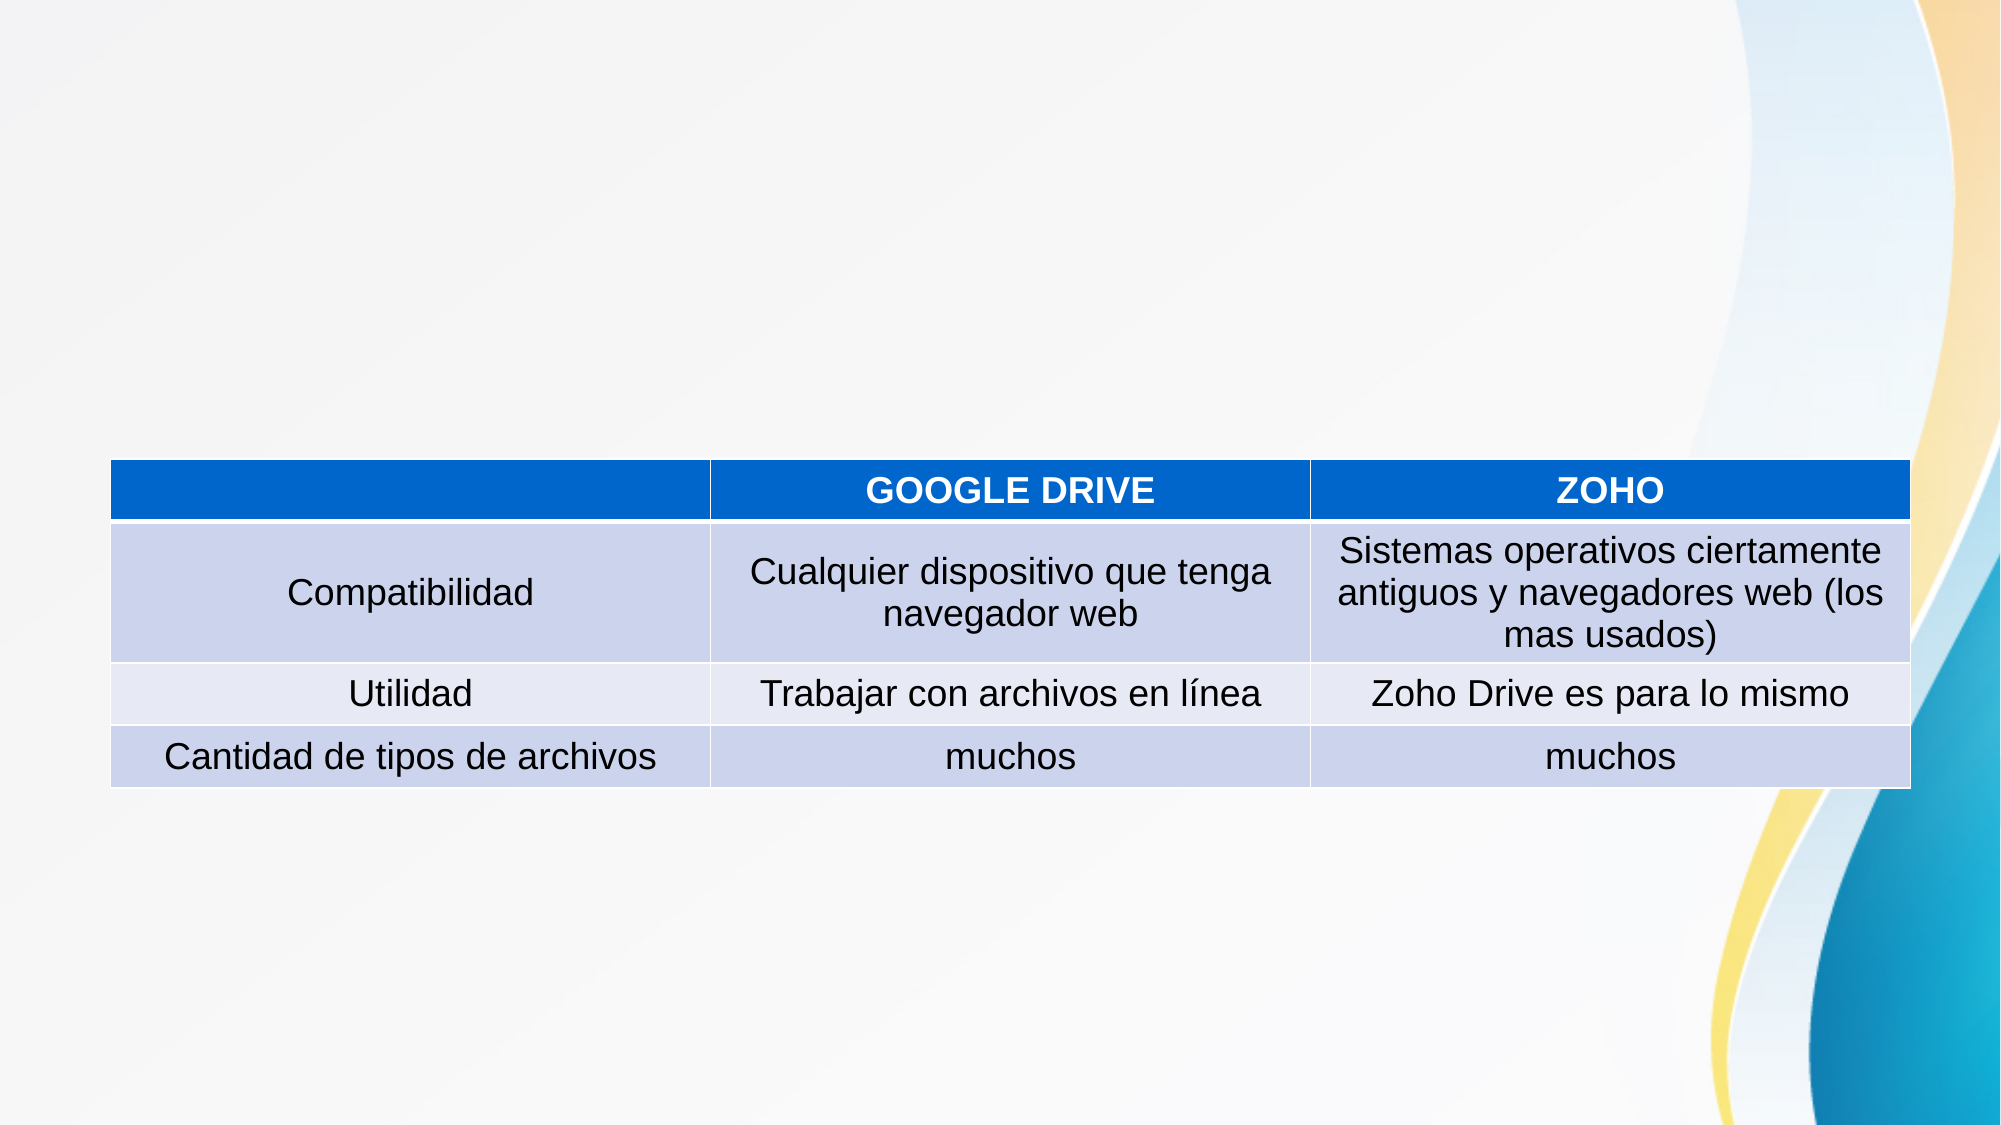

#
|  | GOOGLE DRIVE | ZOHO |
| --- | --- | --- |
| Compatibilidad | Cualquier dispositivo que tenga navegador web | Sistemas operativos ciertamente antiguos y navegadores web (los mas usados) |
| Utilidad | Trabajar con archivos en línea | Zoho Drive es para lo mismo |
| Cantidad de tipos de archivos | muchos | muchos |